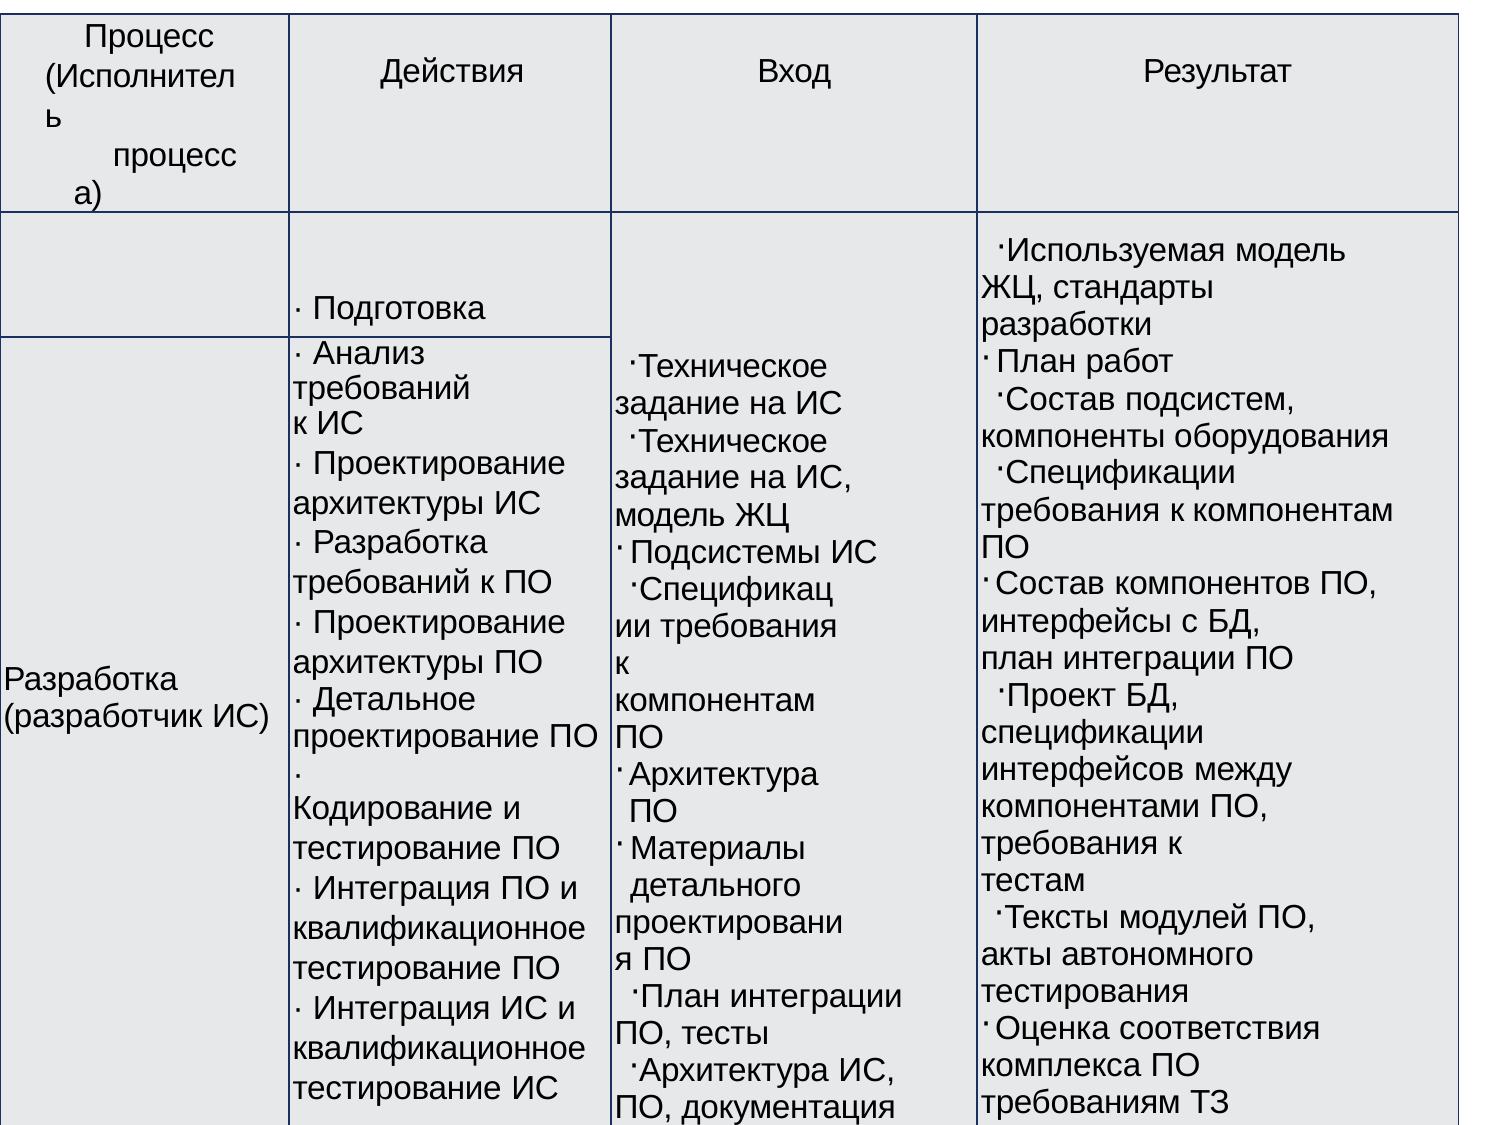

| Процесс (Исполнитель процесса) | Действия | Вход | Результат |
| --- | --- | --- | --- |
|  | · Подготовка | Техническое задание на ИС Техническое задание на ИС, модель ЖЦ Подсистемы ИС Спецификации требования к компонентам ПО Архитектура ПО Материалы детального проектирования ПО План интеграции ПО, тесты Архитектура ИС, ПО, документация на ИС, тесты | Используемая модель ЖЦ, стандарты разработки План работ Состав подсистем, компоненты оборудования Спецификации требования к компонентам ПО Состав компонентов ПО, интерфейсы с БД, план интеграции ПО Проект БД, спецификации интерфейсов между компонентами ПО, требования к тестам Тексты модулей ПО, акты автономного тестирования Оценка соответствия комплекса ПО требованиям ТЗ Оценка соответствия ПО, БД, технического комплекса и комплекта документации требованиям ТЗ 17 |
|  | · Анализ требований |  |  |
|  | к ИС |  |  |
|  | · Проектирование |  |  |
|  | архитектуры ИС |  |  |
|  | · Разработка |  |  |
|  | требований к ПО |  |  |
|  | · Проектирование |  |  |
| Разработка (разработчик ИС) | архитектуры ПО · Детальное проектирование ПО · |  |  |
|  | Кодирование и |  |  |
|  | тестирование ПО |  |  |
|  | · Интеграция ПО и |  |  |
|  | квалификационное |  |  |
|  | тестирование ПО |  |  |
|  | · Интеграция ИС и |  |  |
|  | квалификационное |  |  |
|  | тестирование ИС |  |  |